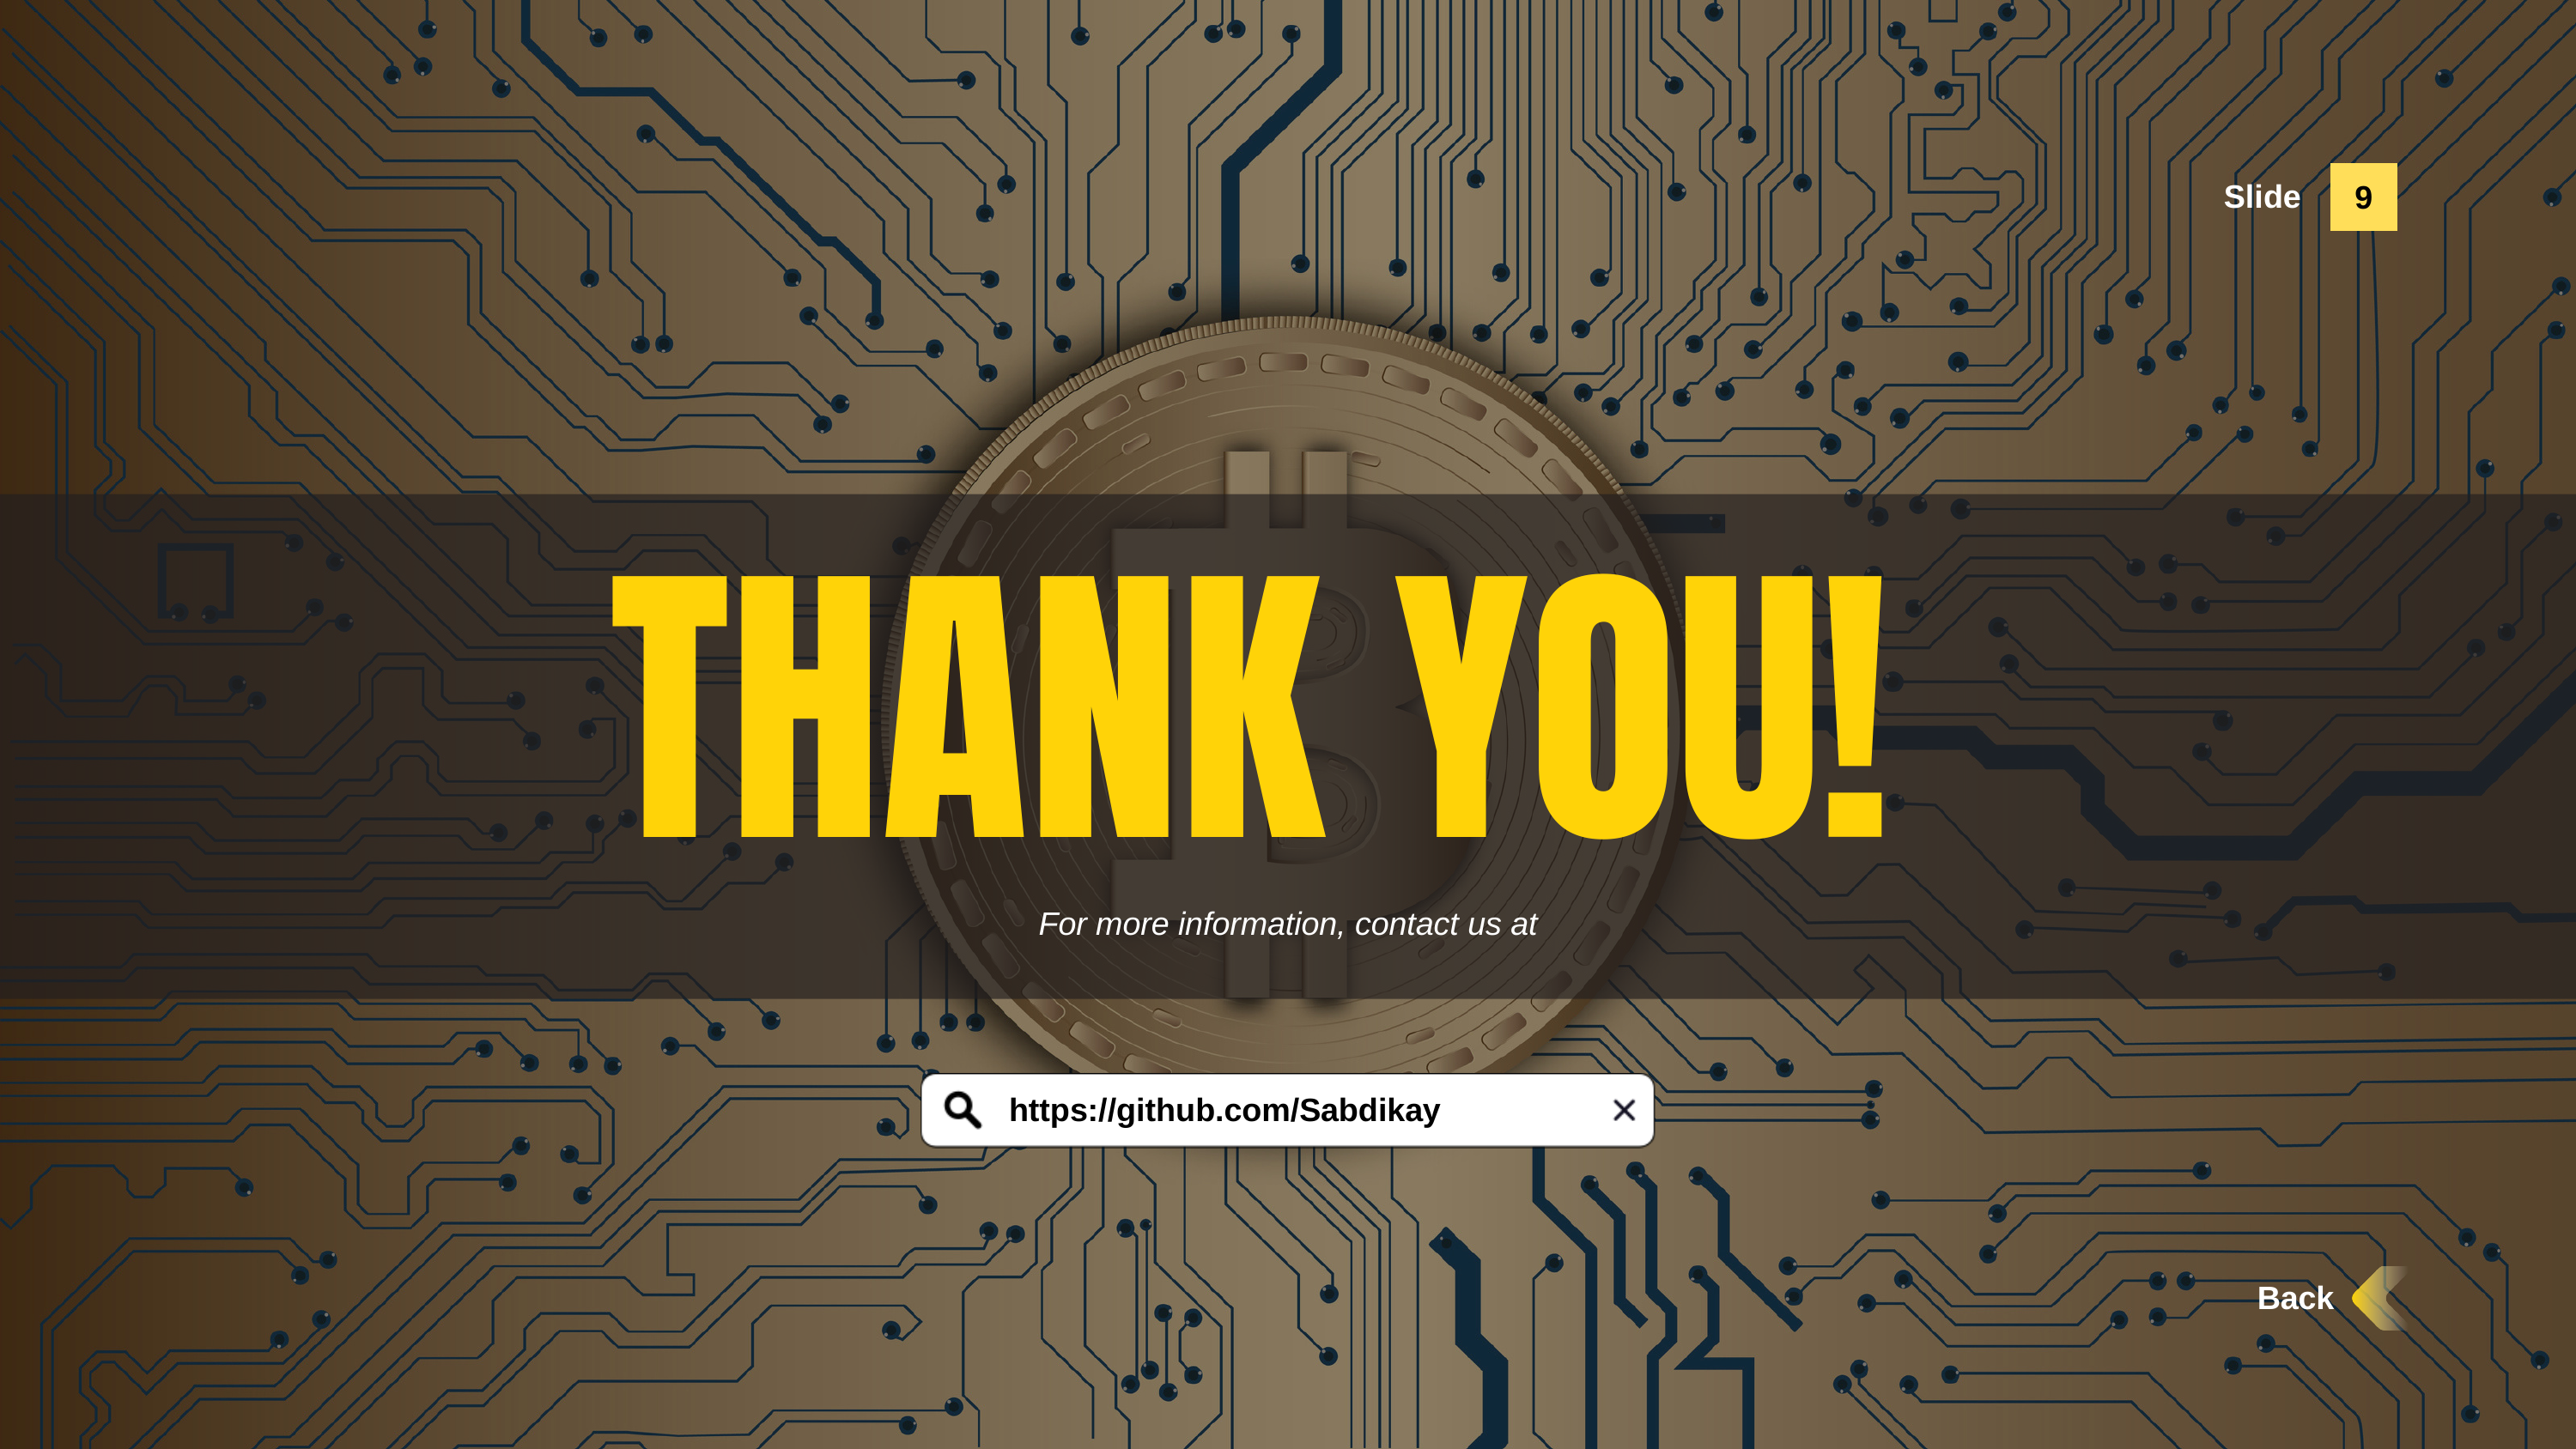

Slide
9

t
THANK YOU!
For more information, contact us at

https://github.com/Sabdikay

Back